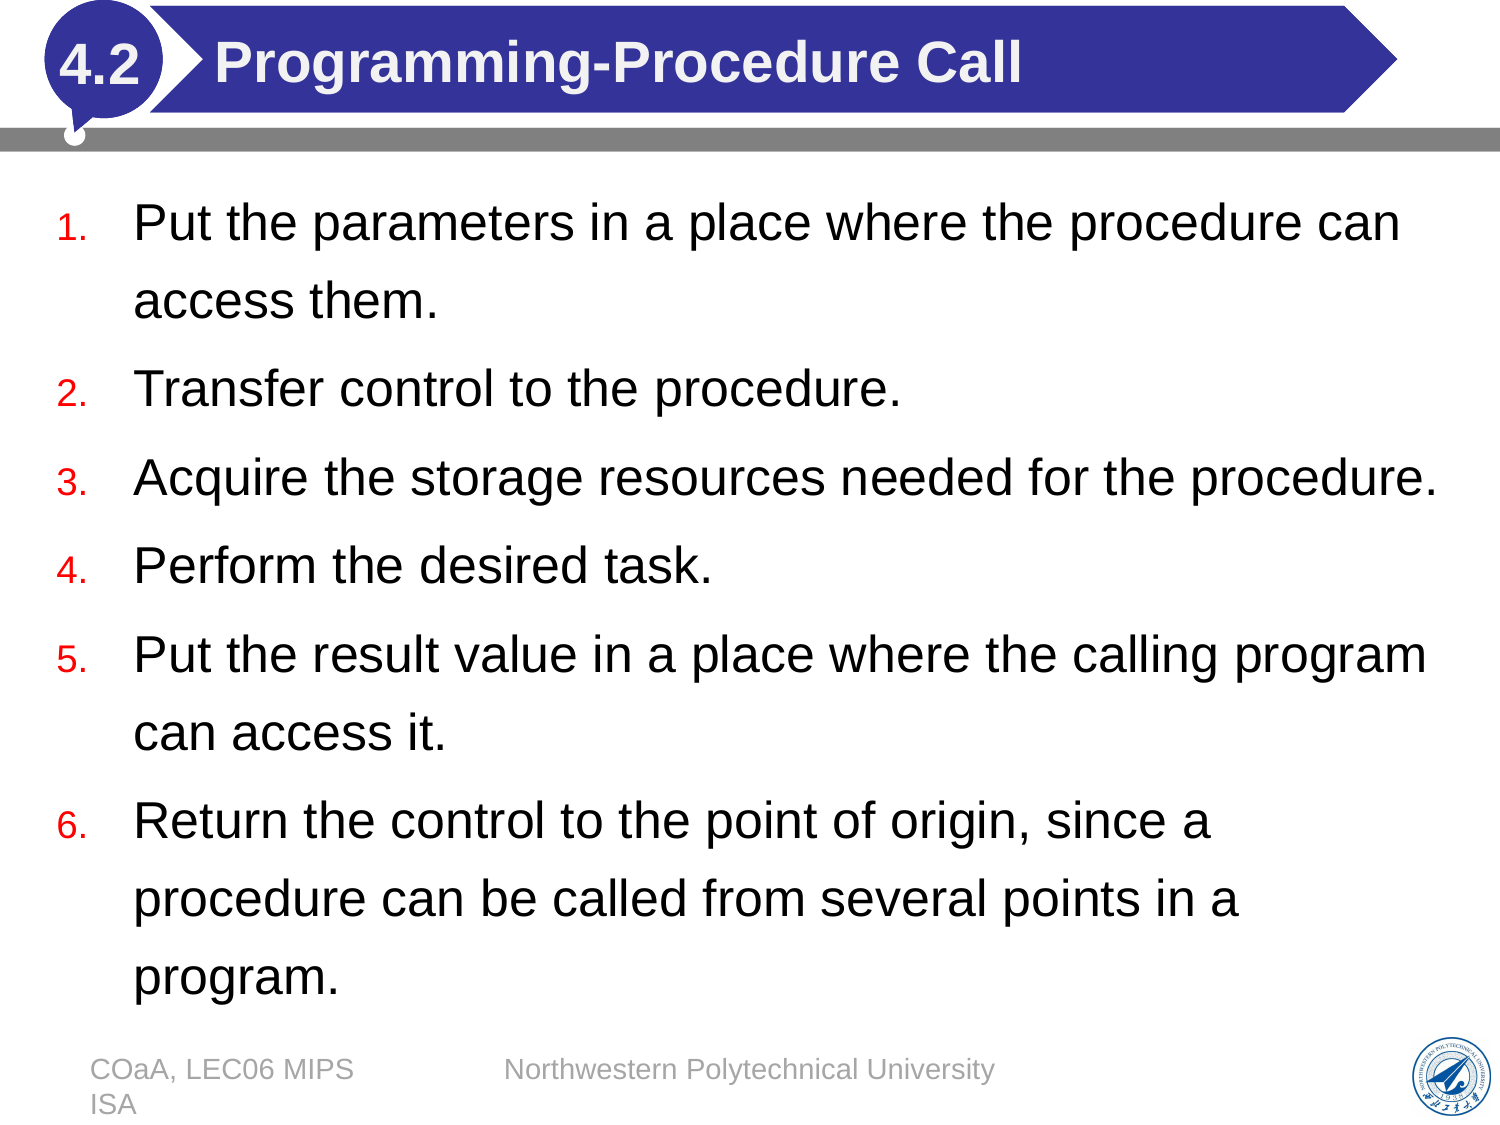

# Programming-Procedure Call
4.2
Put the parameters in a place where the procedure can access them.
Transfer control to the procedure.
Acquire the storage resources needed for the procedure.
Perform the desired task.
Put the result value in a place where the calling program can access it.
Return the control to the point of origin, since a procedure can be called from several points in a program.
COaA, LEC06 MIPS ISA
Northwestern Polytechnical University
37